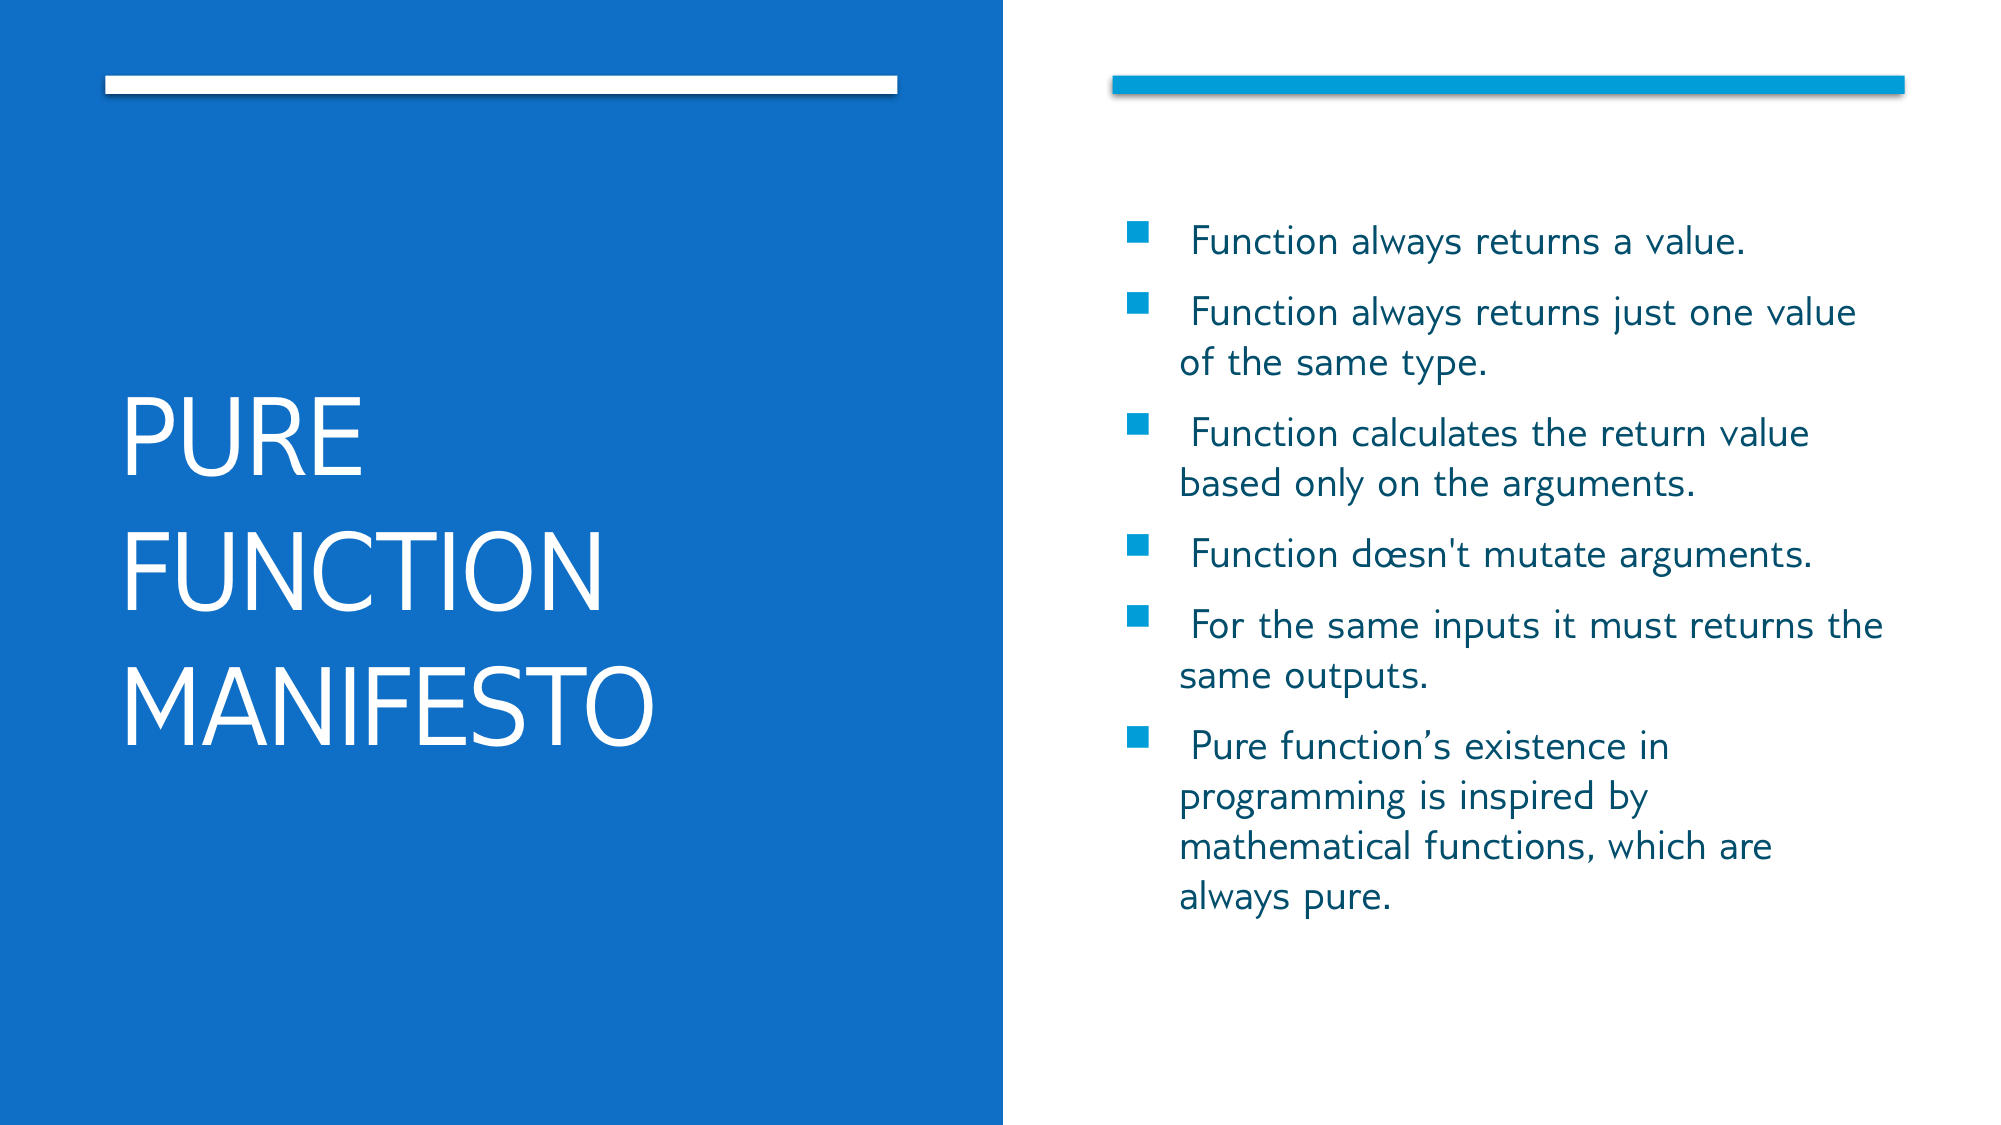

# Pure function manifesto
 Function always returns a value.
 Function always returns just one value of the same type.
 Function calculates the return value based only on the arguments.
 Function doesn't mutate arguments.
 For the same inputs it must returns the same outputs.
 Pure function’s existence in programming is inspired by mathematical functions, which are always pure.